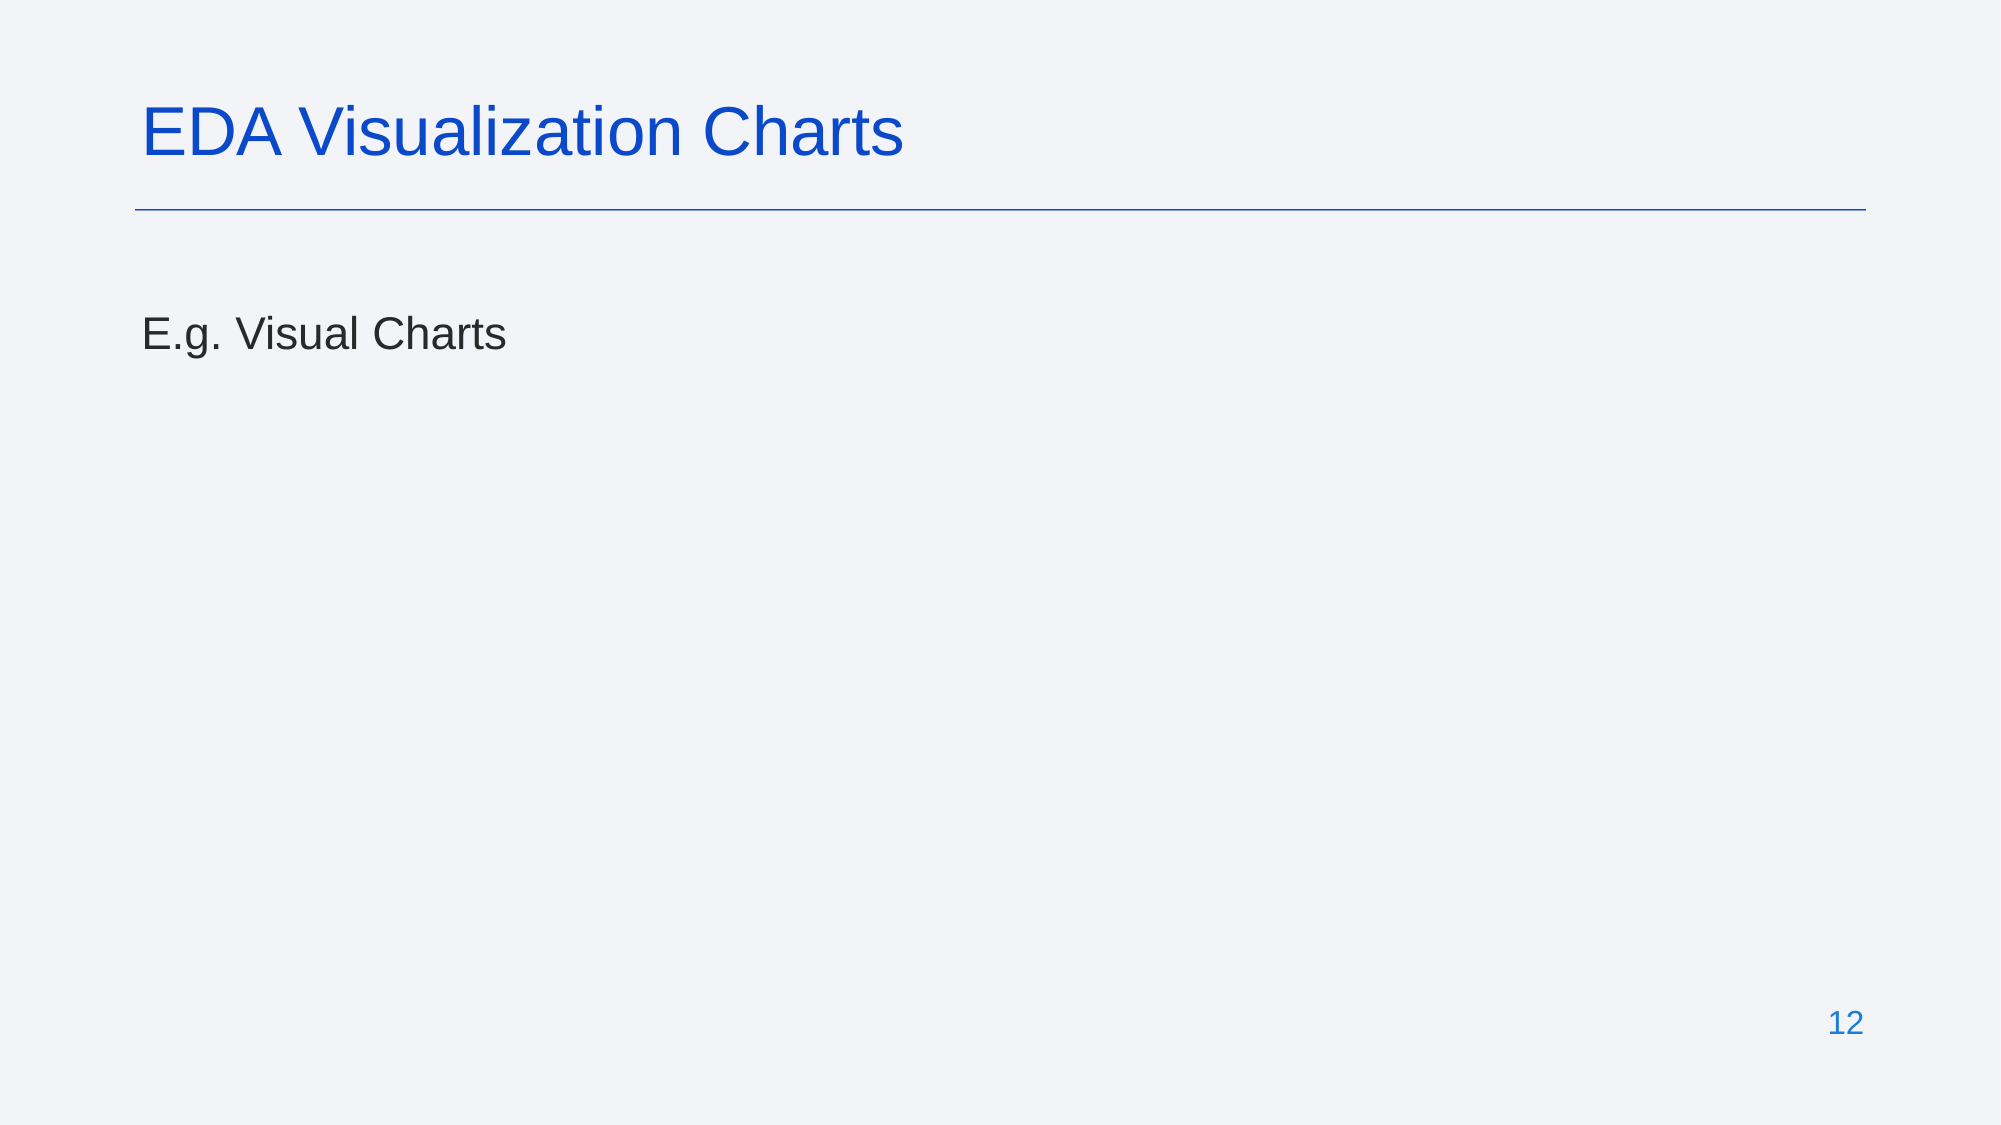

EDA Visualization Charts
E.g. Visual Charts
12